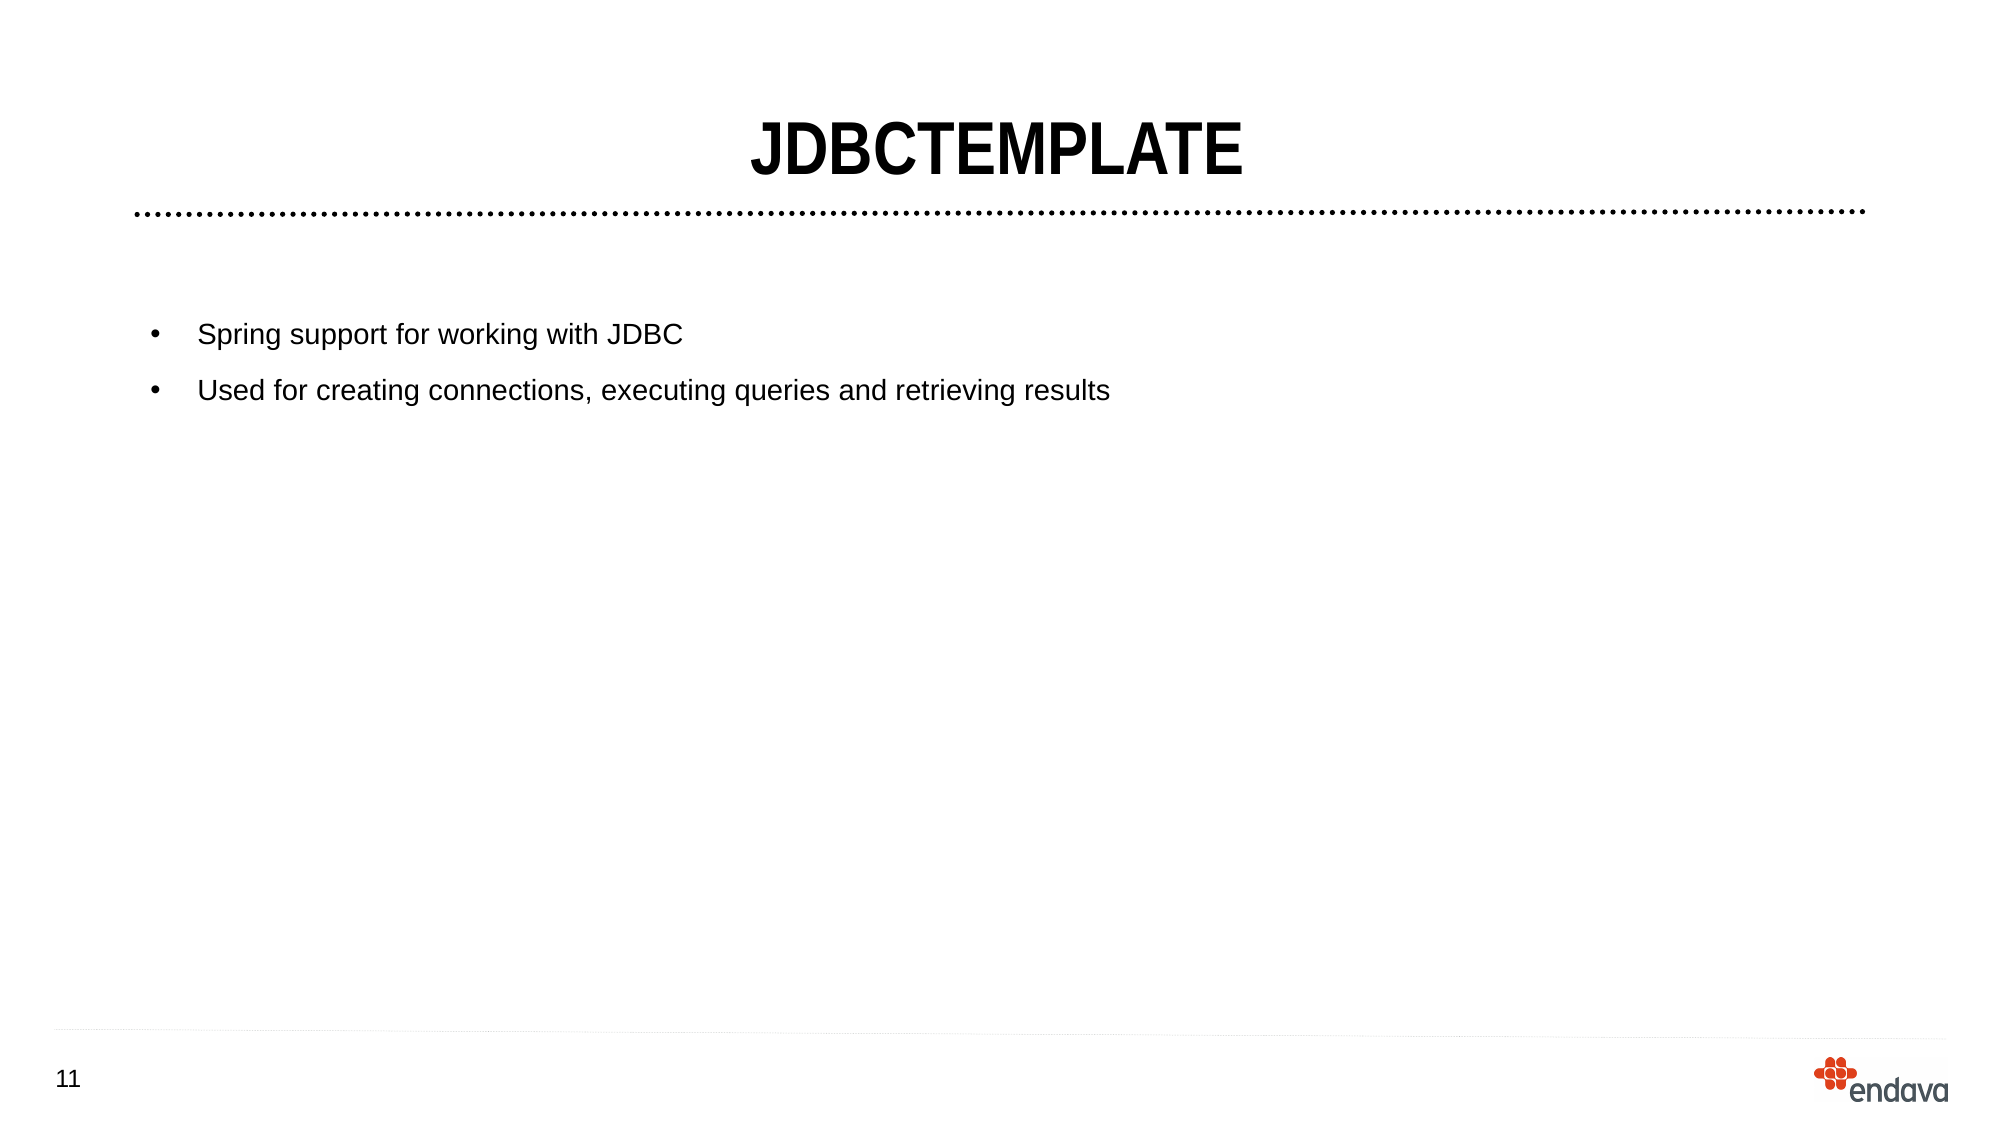

# JDBCTEMplate

Spring support for working with JDBC
Used for creating connections, executing queries and retrieving results